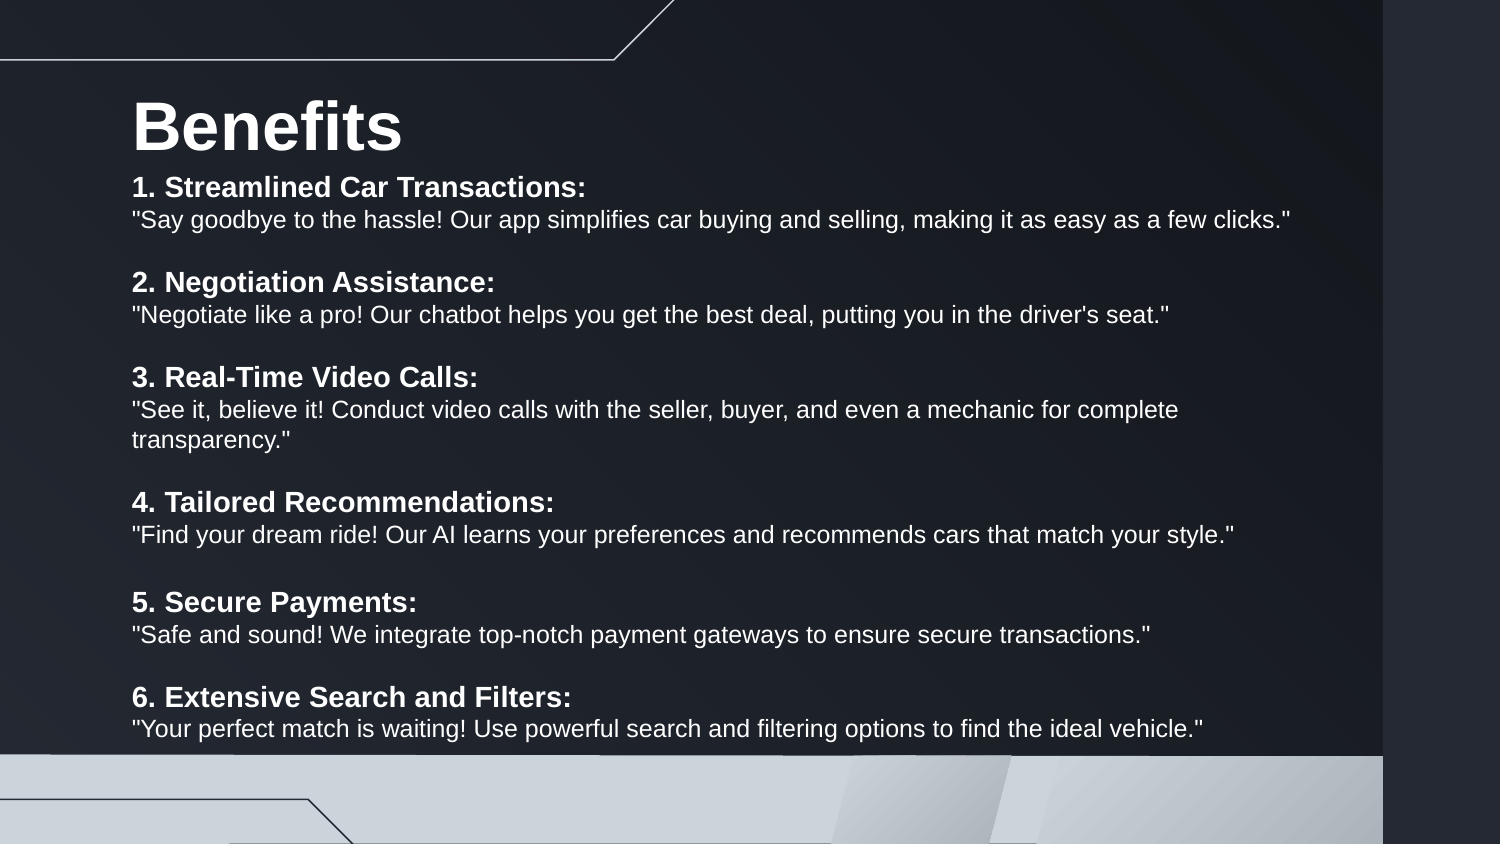

# Benefits
1. Streamlined Car Transactions:
"Say goodbye to the hassle! Our app simplifies car buying and selling, making it as easy as a few clicks."
2. Negotiation Assistance:
"Negotiate like a pro! Our chatbot helps you get the best deal, putting you in the driver's seat."
3. Real-Time Video Calls:
"See it, believe it! Conduct video calls with the seller, buyer, and even a mechanic for complete transparency."
4. Tailored Recommendations:
"Find your dream ride! Our AI learns your preferences and recommends cars that match your style."
5. Secure Payments:
"Safe and sound! We integrate top-notch payment gateways to ensure secure transactions."
6. Extensive Search and Filters:
"Your perfect match is waiting! Use powerful search and filtering options to find the ideal vehicle."